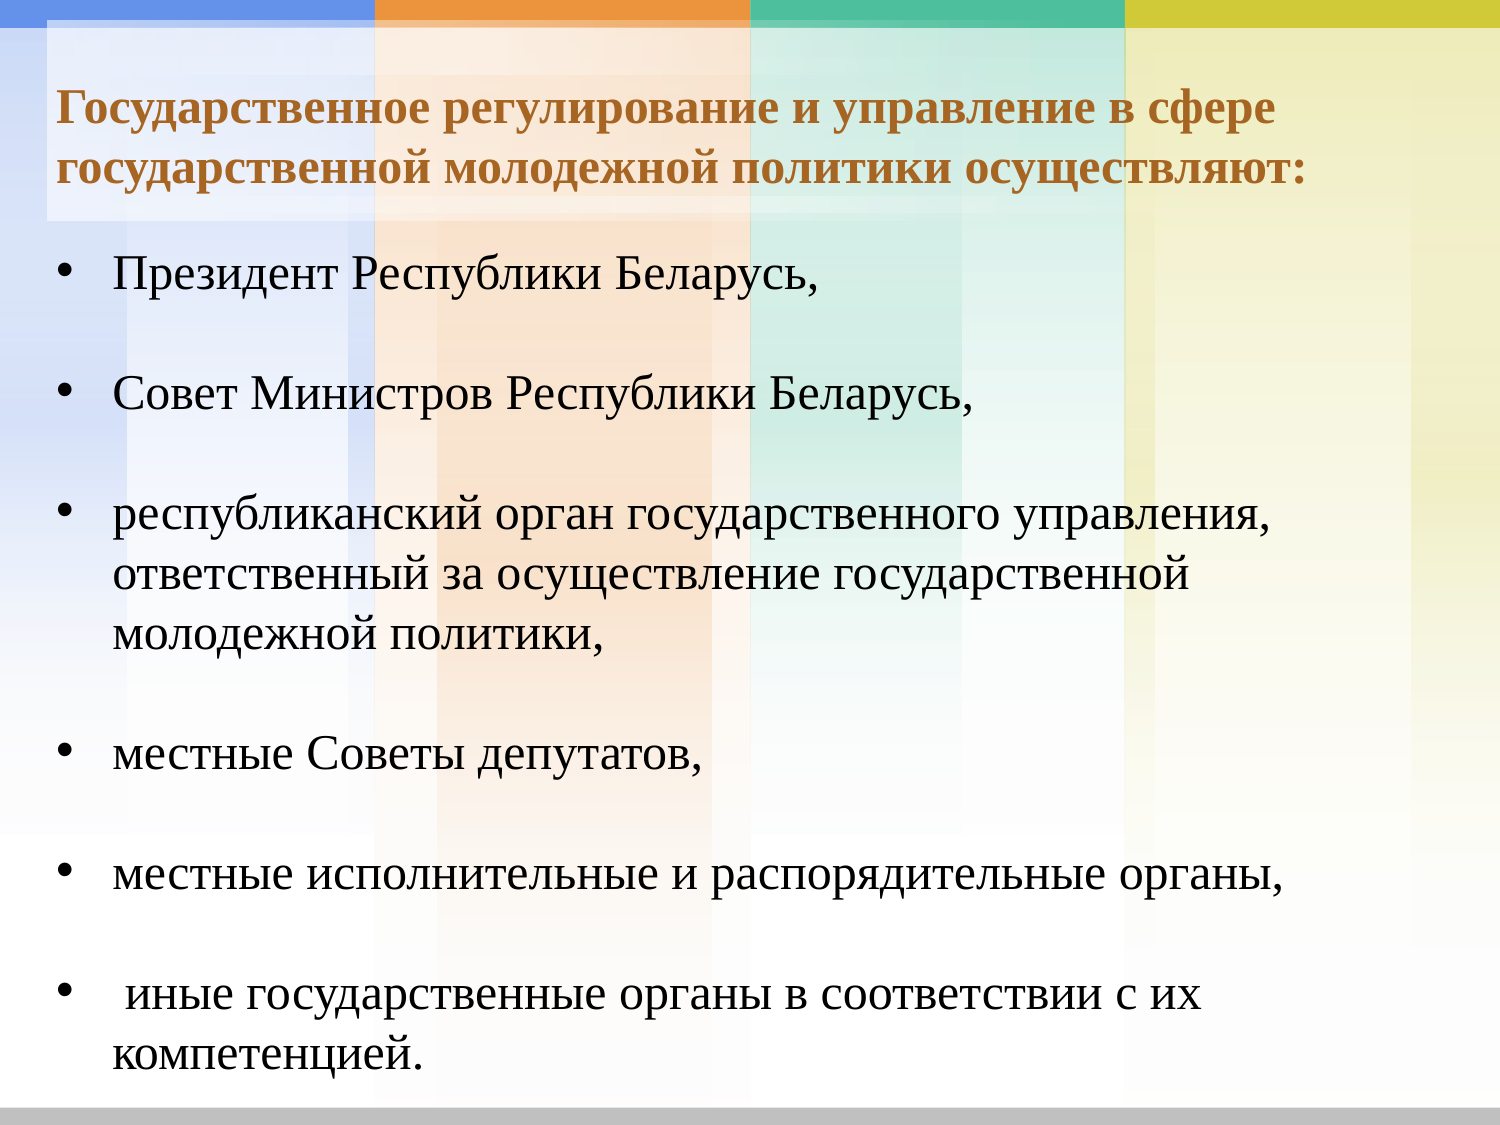

Государственное регулирование и управление в сфере государственной молодежной политики осуществляют:
Президент Республики Беларусь,

Совет Министров Республики Беларусь,

республиканский орган государственного управления, ответственный за осуществление государственной молодежной политики,

местные Советы депутатов,

местные исполнительные и распорядительные органы,

 иные государственные органы в соответствии с их компетенцией.